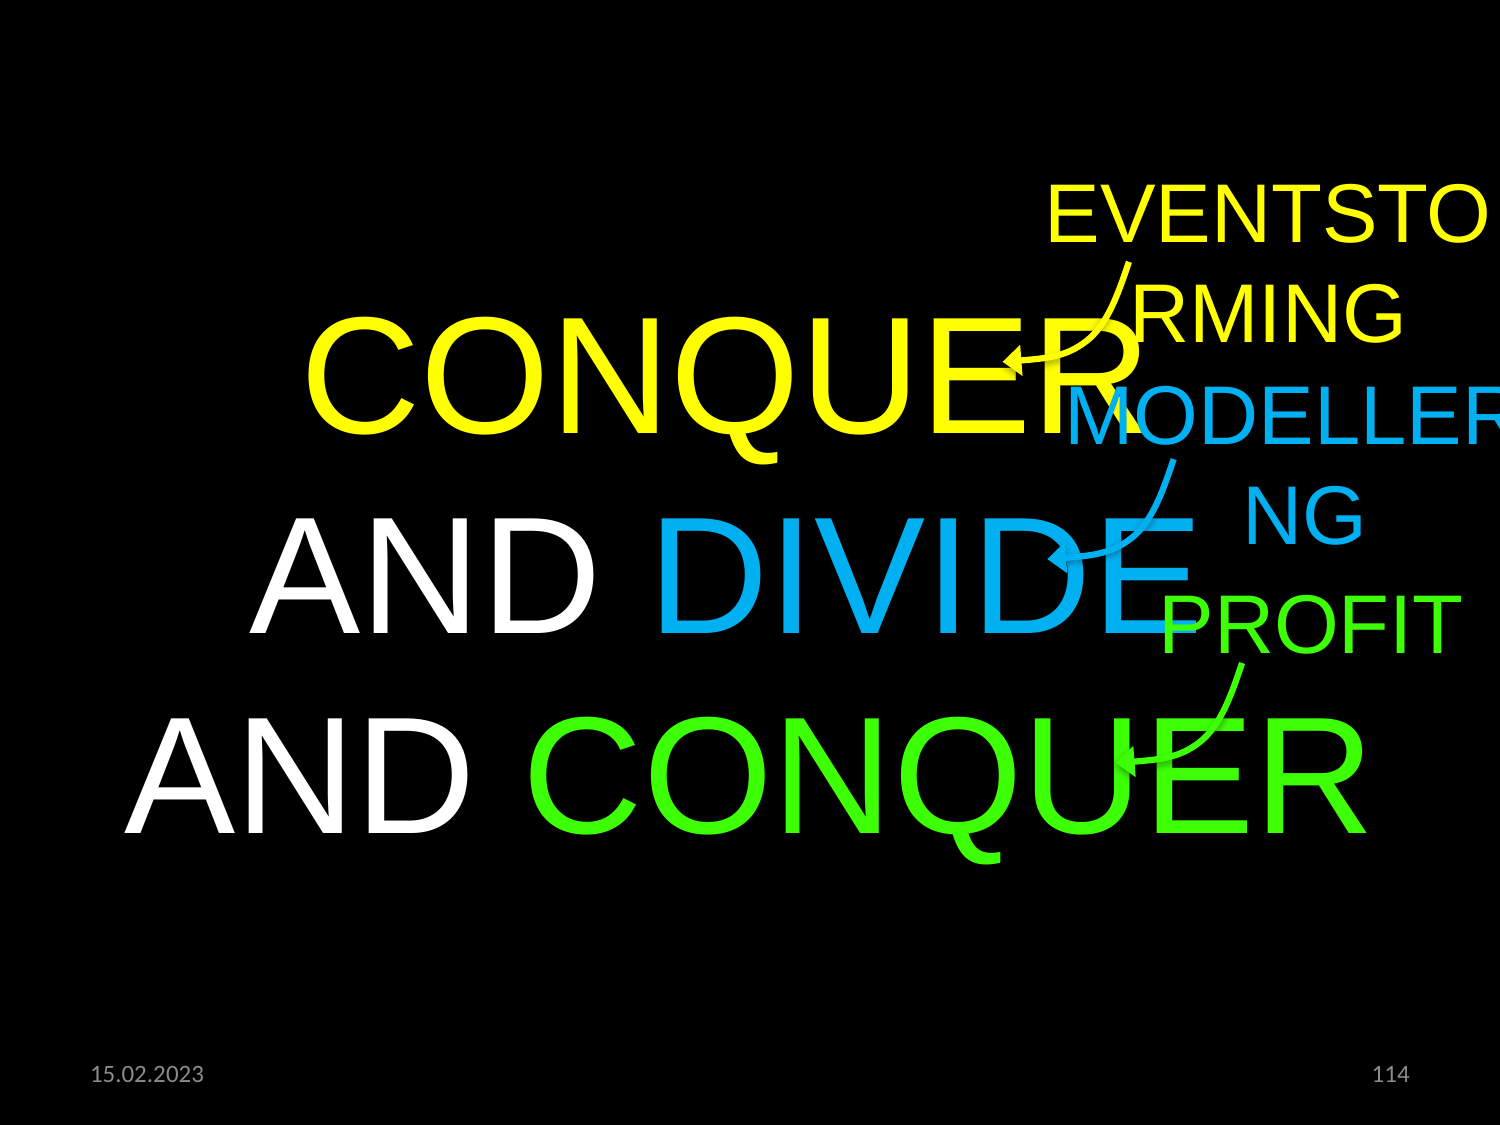

EVENTSTORMING
CONQUER
AND DIVIDE
AND CONQUER

MODELLERING

PROFIT

15.02.2023
114